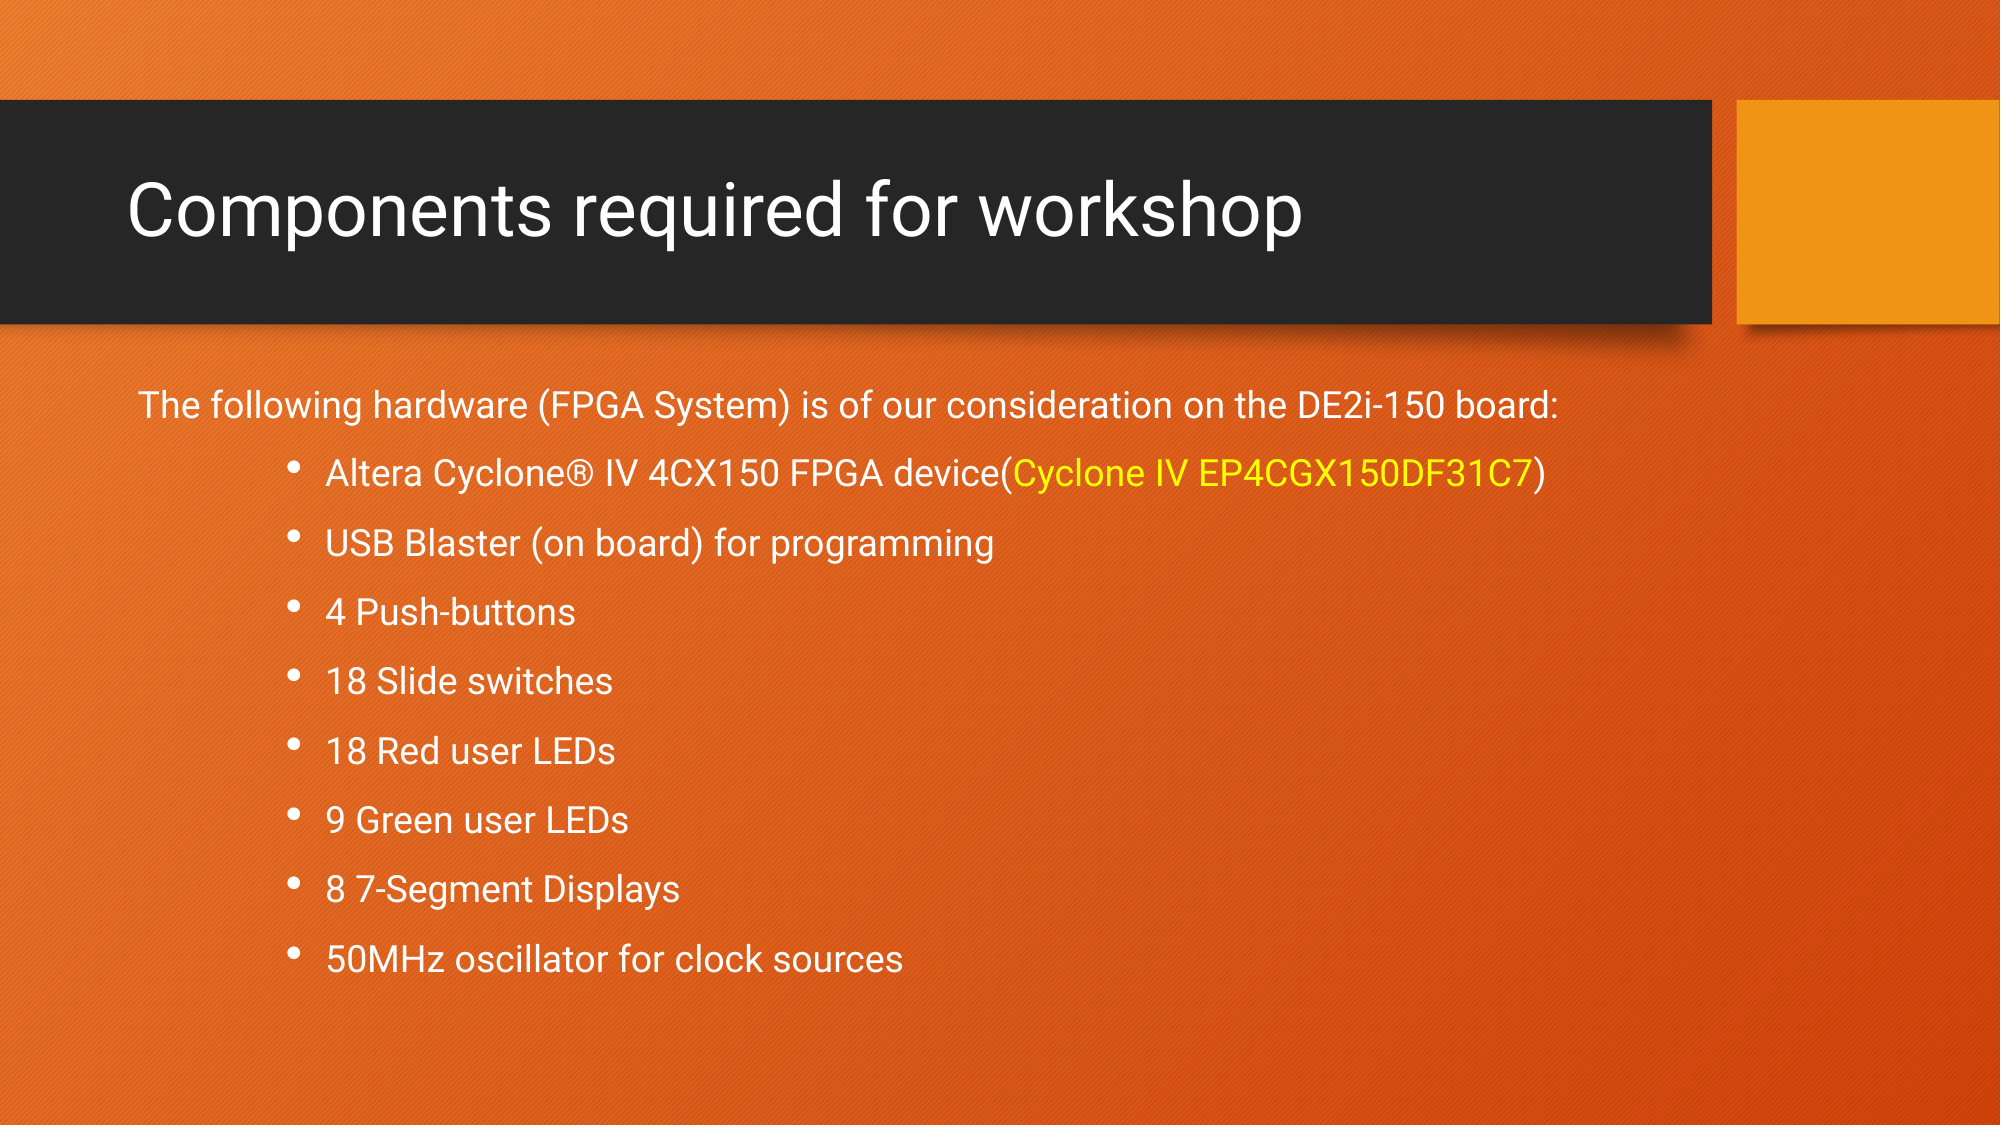

# Components required for workshop
The following hardware (FPGA System) is of our consideration on the DE2i-150 board:
Altera Cyclone® IV 4CX150 FPGA device(Cyclone IV EP4CGX150DF31C7)
USB Blaster (on board) for programming
4 Push-buttons
18 Slide switches
18 Red user LEDs
9 Green user LEDs
8 7-Segment Displays
50MHz oscillator for clock sources